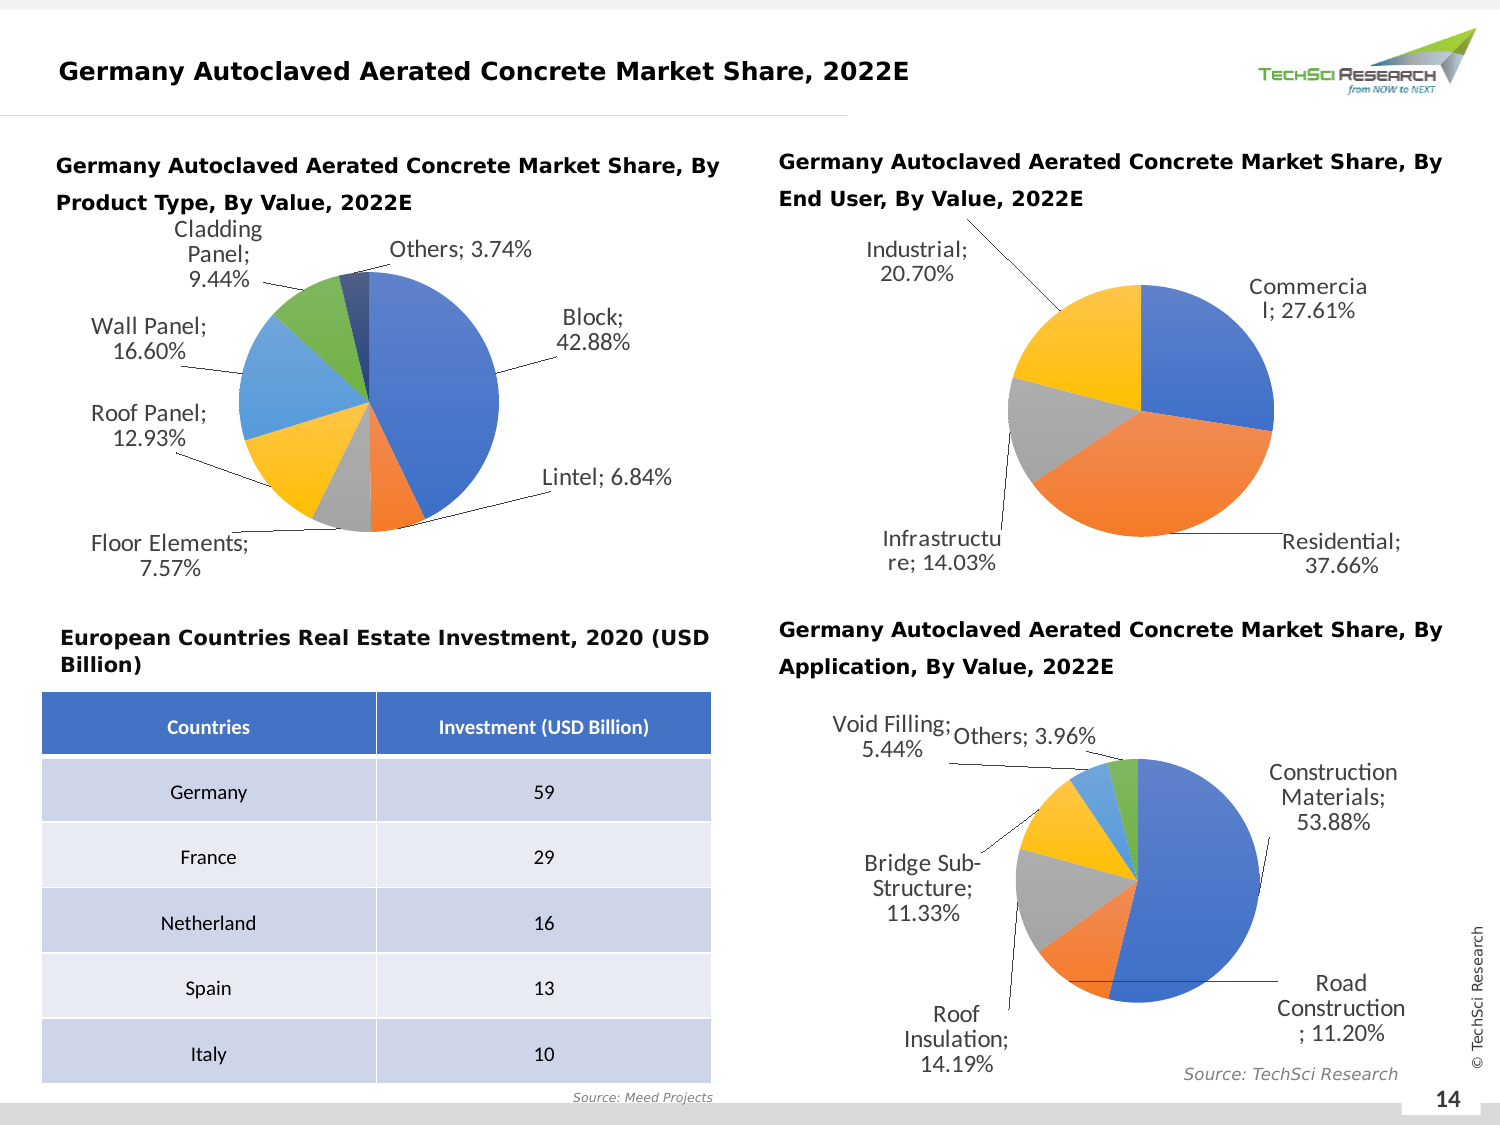

Germany Autoclaved Aerated Concrete Market Share, 2022E
Germany Autoclaved Aerated Concrete Market Share, By End User, By Value, 2022E
Germany Autoclaved Aerated Concrete Market Share, By Product Type, By Value, 2022E

### Chart

| Category | Sales |
|---|---|
| Block | 0.4288117432844188 |
| Lintel | 0.06844457274409178 |
| Floor Elements | 0.07565637481834528 |
| Roof Panel | 0.12928021177671473 |
| Wall Panel | 0.16604686955169914 |
| Cladding Panel | 0.09436241539895752 |
| Others | 0.03739781242577289 |

### Chart

| Category | Sales |
|---|---|
| Commercial | 0.27605013254449495 |
| Residential | 0.3766195354730331 |
| Infrastructure | 0.14030818622784189 |
| Industrial | 0.20702214575462996 |
Germany Autoclaved Aerated Concrete Market Share, By Application, By Value, 2022E
European Countries Real Estate Investment, 2020 (USD Billion)
| Countries | Investment (USD Billion) |
| --- | --- |
| Germany | 59 |
| France | 29 |
| Netherland | 16 |
| Spain | 13 |
| Italy | 10 |

### Chart

| Category | Sales |
|---|---|
| Construction Materials | 0.5388028779278907 |
| Road Construction | 0.11196124978751905 |
| Roof Insulation | 0.1418886642134147 |
| Bridge Sub-Structure | 0.11330198738273532 |
| Void Filling | 0.05441626717262357 |
| Others | 0.03962895351581652 |
Source: TechSci Research

Source: Meed Projects